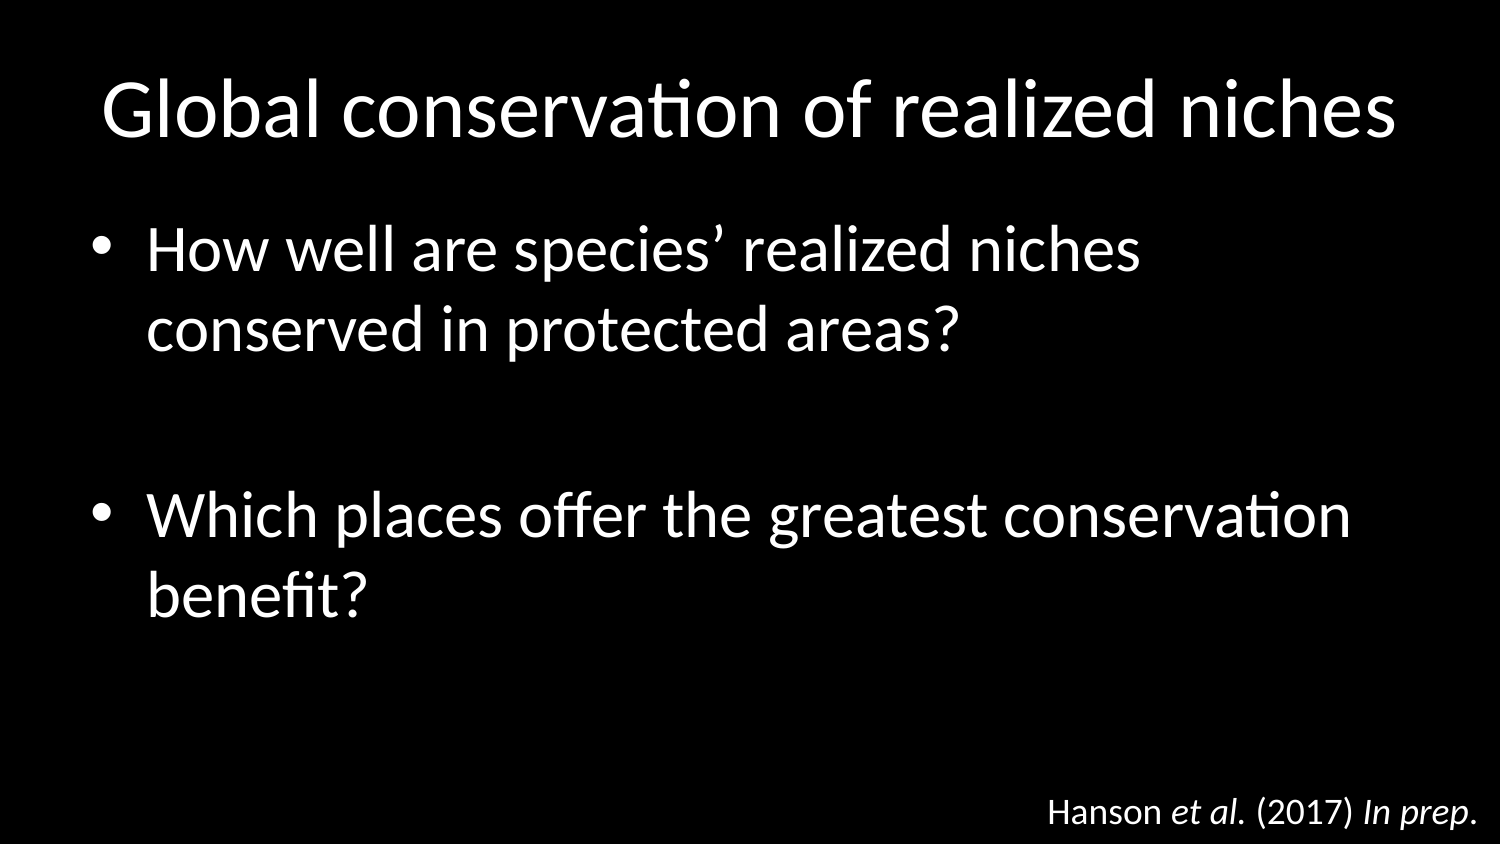

# Global conservation of realized niches
How well are species’ realized niches conserved in protected areas?

Which places offer the greatest conservation benefit?
Hanson et al. (2017) In prep.